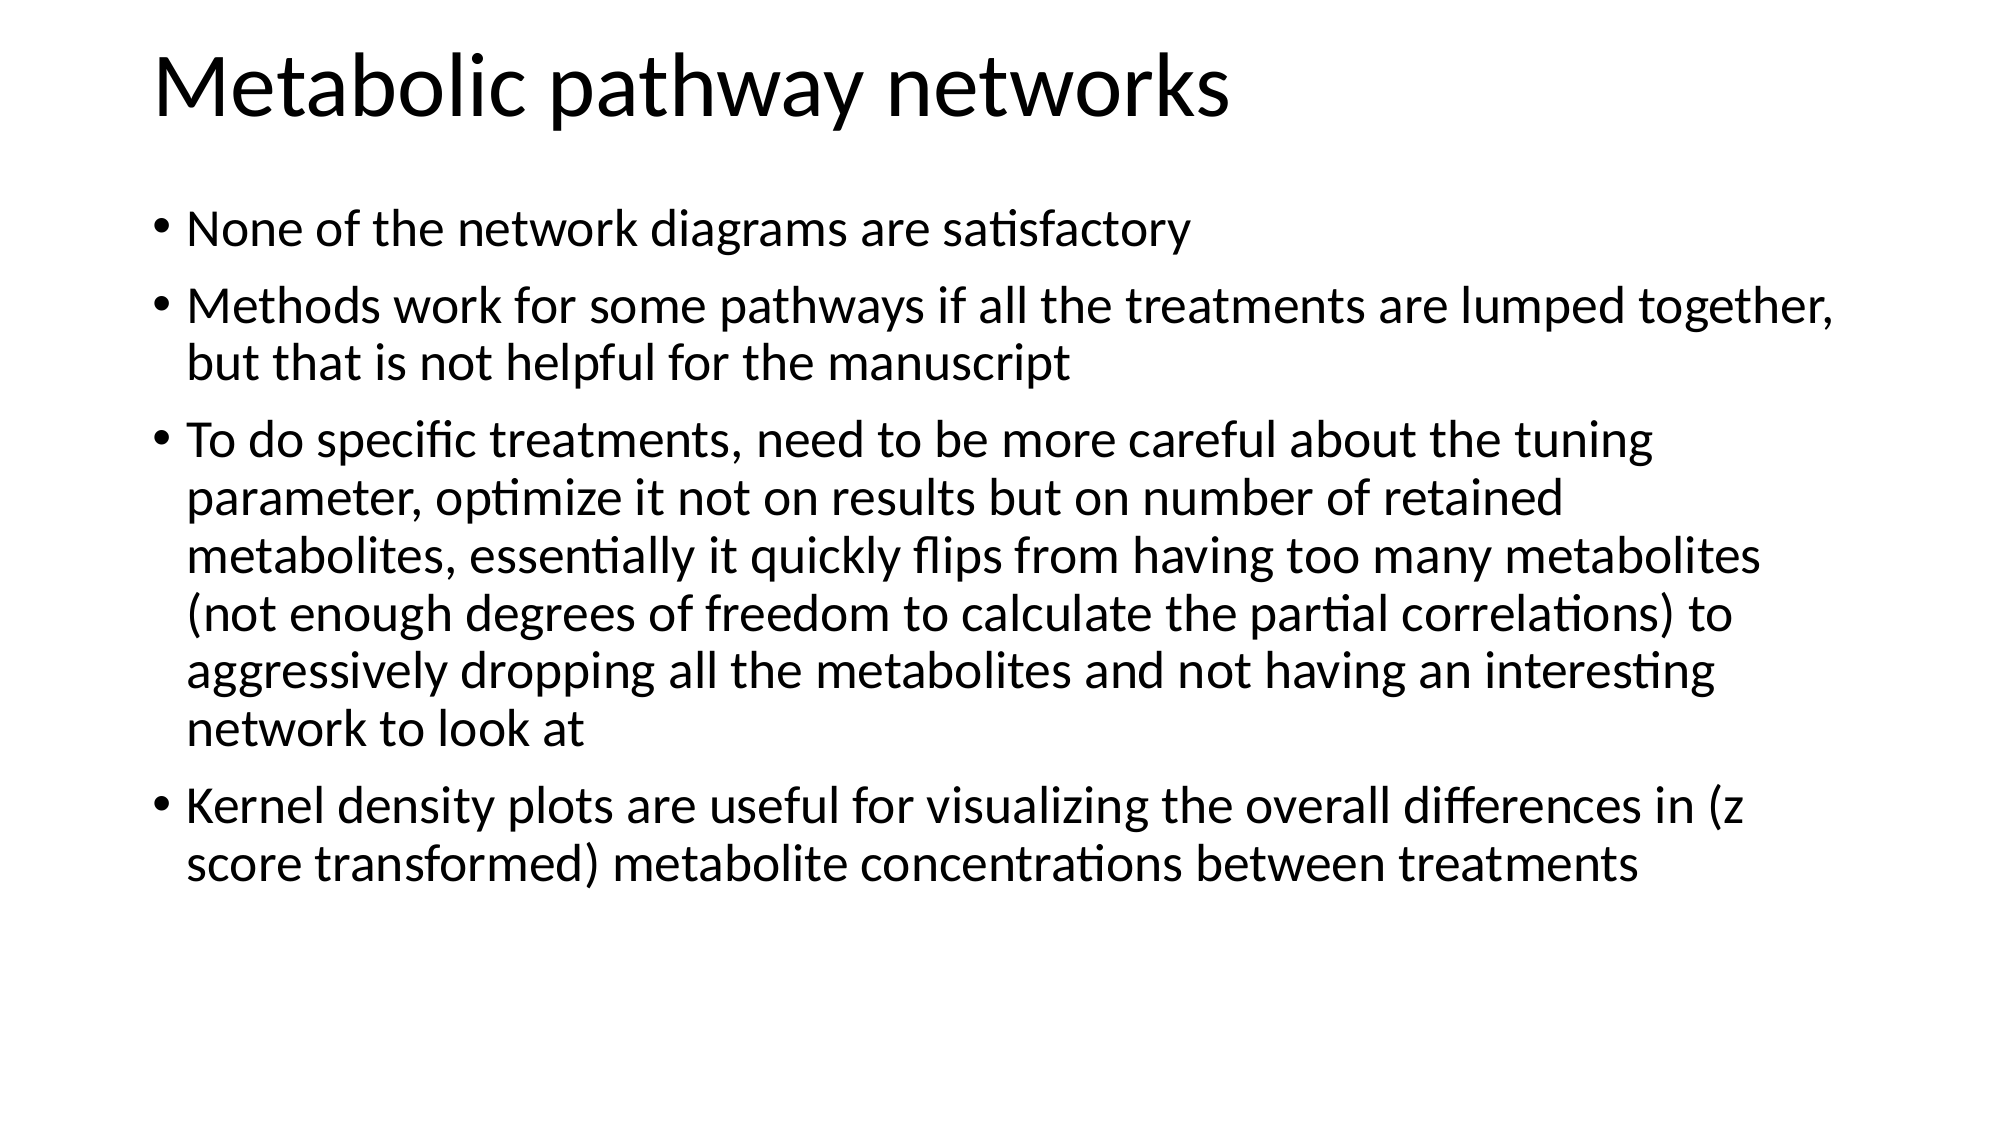

# Metabolic pathway networks
None of the network diagrams are satisfactory
Methods work for some pathways if all the treatments are lumped together, but that is not helpful for the manuscript
To do specific treatments, need to be more careful about the tuning parameter, optimize it not on results but on number of retained metabolites, essentially it quickly flips from having too many metabolites (not enough degrees of freedom to calculate the partial correlations) to aggressively dropping all the metabolites and not having an interesting network to look at
Kernel density plots are useful for visualizing the overall differences in (z score transformed) metabolite concentrations between treatments